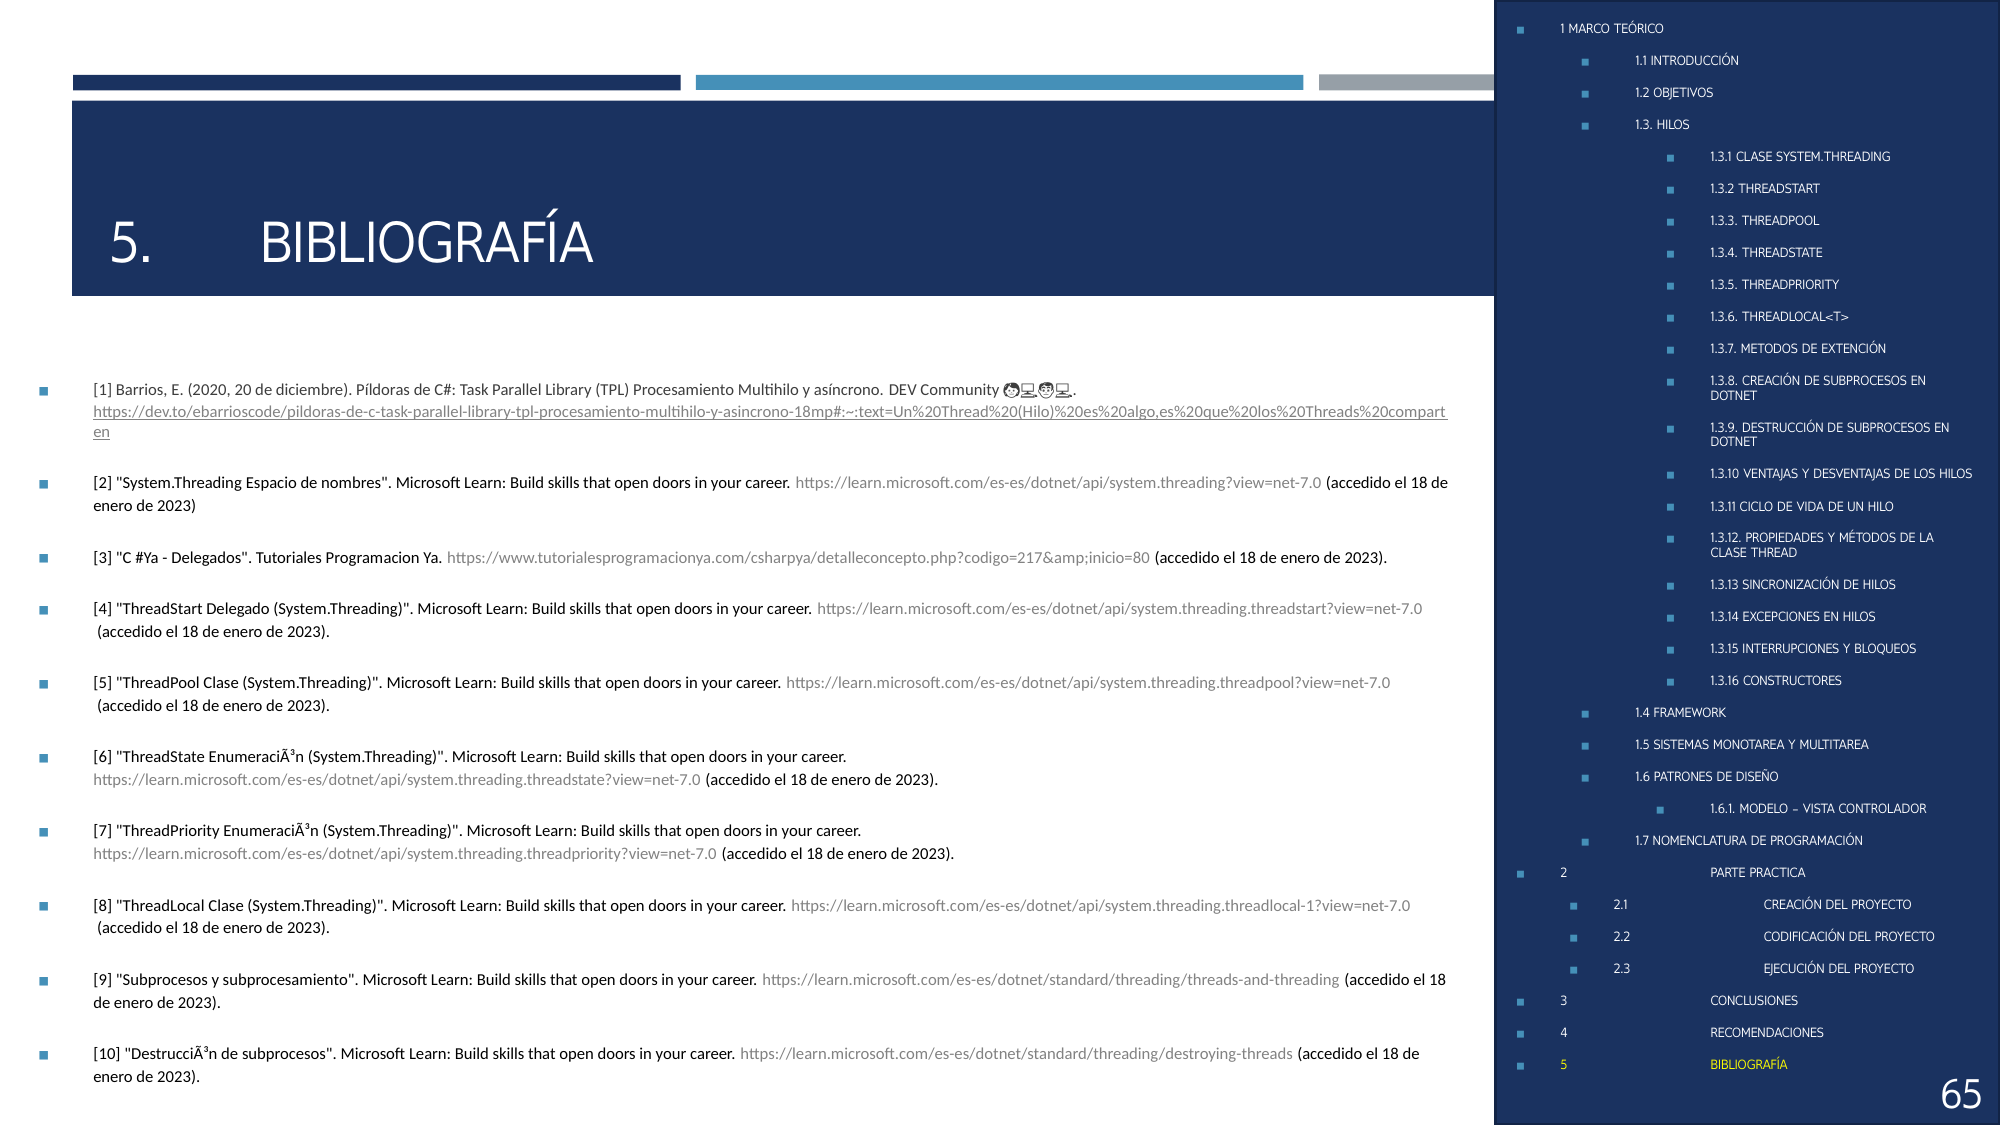

1 MARCO TEÓRICO
1.1 INTRODUCCIÓN
1.2 OBJETIVOS
1.3. HILOS
1.3.1 CLASE SYSTEM.THREADING
1.3.2 THREADSTART
1.3.3. THREADPOOL
1.3.4. THREADSTATE
1.3.5. THREADPRIORITY
1.3.6. THREADLOCAL<T>
1.3.7. METODOS DE EXTENCIÓN
1.3.8. CREACIÓN DE SUBPROCESOS EN DOTNET
1.3.9. DESTRUCCIÓN DE SUBPROCESOS EN DOTNET
1.3.10 VENTAJAS Y DESVENTAJAS DE LOS HILOS
1.3.11 CICLO DE VIDA DE UN HILO
1.3.12. PROPIEDADES Y MÉTODOS DE LA CLASE THREAD
1.3.13 SINCRONIZACIÓN DE HILOS
1.3.14 EXCEPCIONES EN HILOS
1.3.15 INTERRUPCIONES Y BLOQUEOS
1.3.16 CONSTRUCTORES
1.4 FRAMEWORK
1.5 SISTEMAS MONOTAREA Y MULTITAREA
1.6 PATRONES DE DISEÑO
1.6.1. MODELO – VISTA CONTROLADOR
1.7 NOMENCLATURA DE PROGRAMACIÓN
2	PARTE PRACTICA
2.1	CREACIÓN DEL PROYECTO
2.2	CODIFICACIÓN DEL PROYECTO
2.3	EJECUCIÓN DEL PROYECTO
3	CONCLUSIONES
4	RECOMENDACIONES
5	BIBLIOGRAFÍA
# 5.	BIBLIOGRAFÍA
[1] Barrios, E. (2020, 20 de diciembre). Píldoras de C#: Task Parallel Library (TPL) Procesamiento Multihilo y asíncrono. DEV Community 👩‍💻👨‍💻. https://dev.to/ebarrioscode/pildoras-de-c-task-parallel-library-tpl-procesamiento-multihilo-y-asincrono-18mp#:~:text=Un%20Thread%20(Hilo)%20es%20algo,es%20que%20los%20Threads%20comparten
[2] "System.Threading Espacio de nombres". Microsoft Learn: Build skills that open doors in your career. https://learn.microsoft.com/es-es/dotnet/api/system.threading?view=net-7.0 (accedido el 18 de enero de 2023)
[3] "C #Ya - Delegados". Tutoriales Programacion Ya. https://www.tutorialesprogramacionya.com/csharpya/detalleconcepto.php?codigo=217&amp;inicio=80 (accedido el 18 de enero de 2023).
[4] "ThreadStart Delegado (System.Threading)". Microsoft Learn: Build skills that open doors in your career. https://learn.microsoft.com/es-es/dotnet/api/system.threading.threadstart?view=net-7.0 (accedido el 18 de enero de 2023).
[5] "ThreadPool Clase (System.Threading)". Microsoft Learn: Build skills that open doors in your career. https://learn.microsoft.com/es-es/dotnet/api/system.threading.threadpool?view=net-7.0 (accedido el 18 de enero de 2023).
[6] "ThreadState EnumeraciÃ³n (System.Threading)". Microsoft Learn: Build skills that open doors in your career. https://learn.microsoft.com/es-es/dotnet/api/system.threading.threadstate?view=net-7.0 (accedido el 18 de enero de 2023).
[7] "ThreadPriority EnumeraciÃ³n (System.Threading)". Microsoft Learn: Build skills that open doors in your career. https://learn.microsoft.com/es-es/dotnet/api/system.threading.threadpriority?view=net-7.0 (accedido el 18 de enero de 2023).
[8] "ThreadLocal Clase (System.Threading)". Microsoft Learn: Build skills that open doors in your career. https://learn.microsoft.com/es-es/dotnet/api/system.threading.threadlocal-1?view=net-7.0 (accedido el 18 de enero de 2023).
[9] "Subprocesos y subprocesamiento". Microsoft Learn: Build skills that open doors in your career. https://learn.microsoft.com/es-es/dotnet/standard/threading/threads-and-threading (accedido el 18 de enero de 2023).
[10] "DestrucciÃ³n de subprocesos". Microsoft Learn: Build skills that open doors in your career. https://learn.microsoft.com/es-es/dotnet/standard/threading/destroying-threads (accedido el 18 de enero de 2023).

30
65